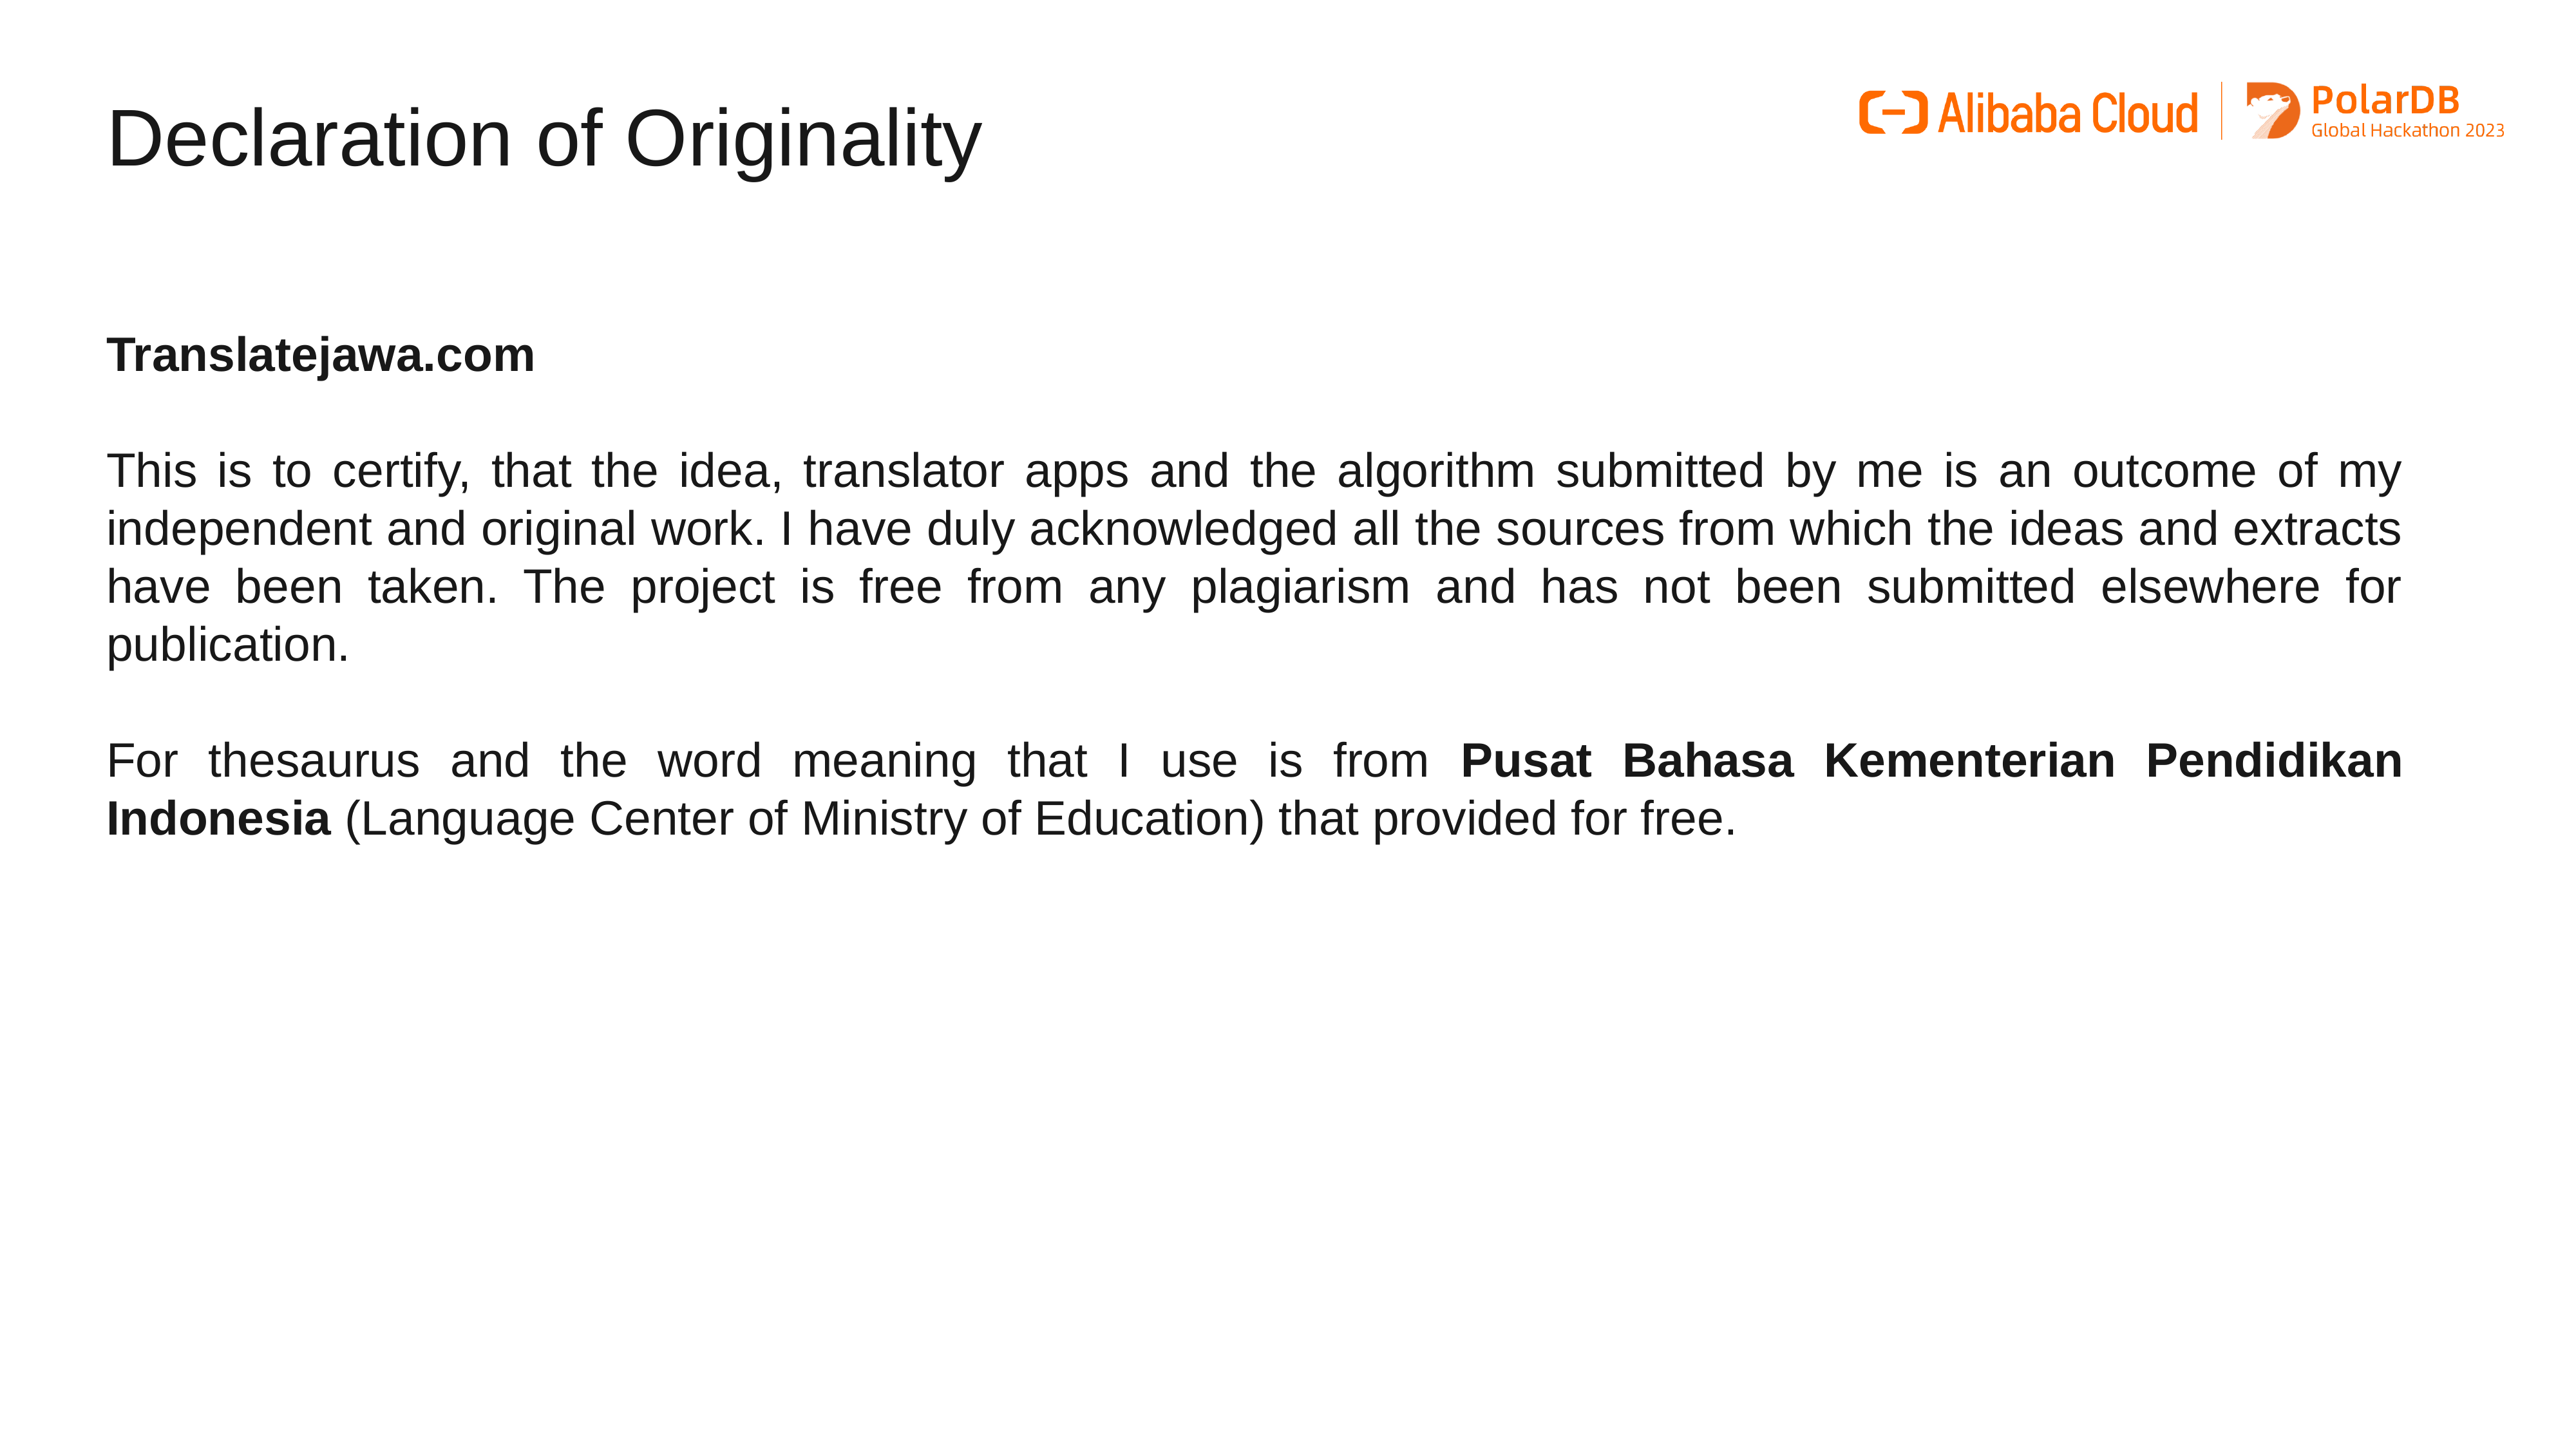

Declaration of Originality
Translatejawa.com

This is to certify, that the idea, translator apps and the algorithm submitted by me is an outcome of my independent and original work. I have duly acknowledged all the sources from which the ideas and extracts have been taken. The project is free from any plagiarism and has not been submitted elsewhere for publication.

For thesaurus and the word meaning that I use is from Pusat Bahasa Kementerian Pendidikan Indonesia (Language Center of Ministry of Education) that provided for free.